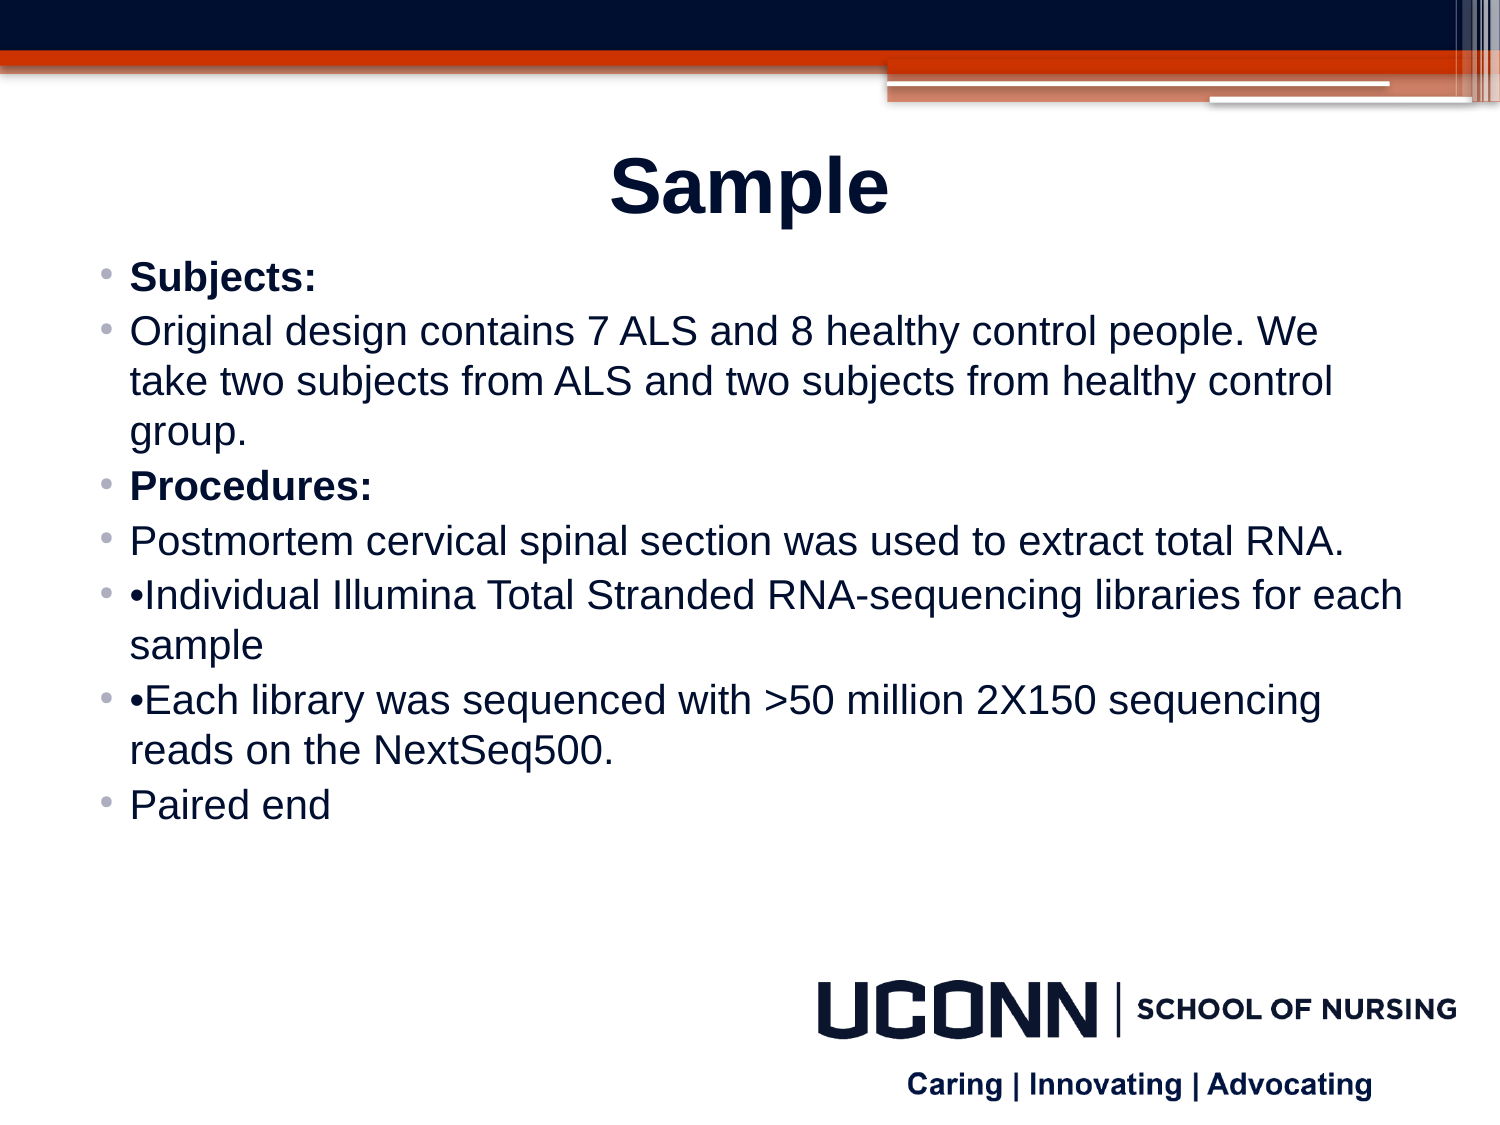

# Sample
Subjects:
Original design contains 7 ALS and 8 healthy control people. We take two subjects from ALS and two subjects from healthy control group.
Procedures:
Postmortem cervical spinal section was used to extract total RNA.
•Individual Illumina Total Stranded RNA-sequencing libraries for each sample
•Each library was sequenced with >50 million 2X150 sequencing reads on the NextSeq500.
Paired end